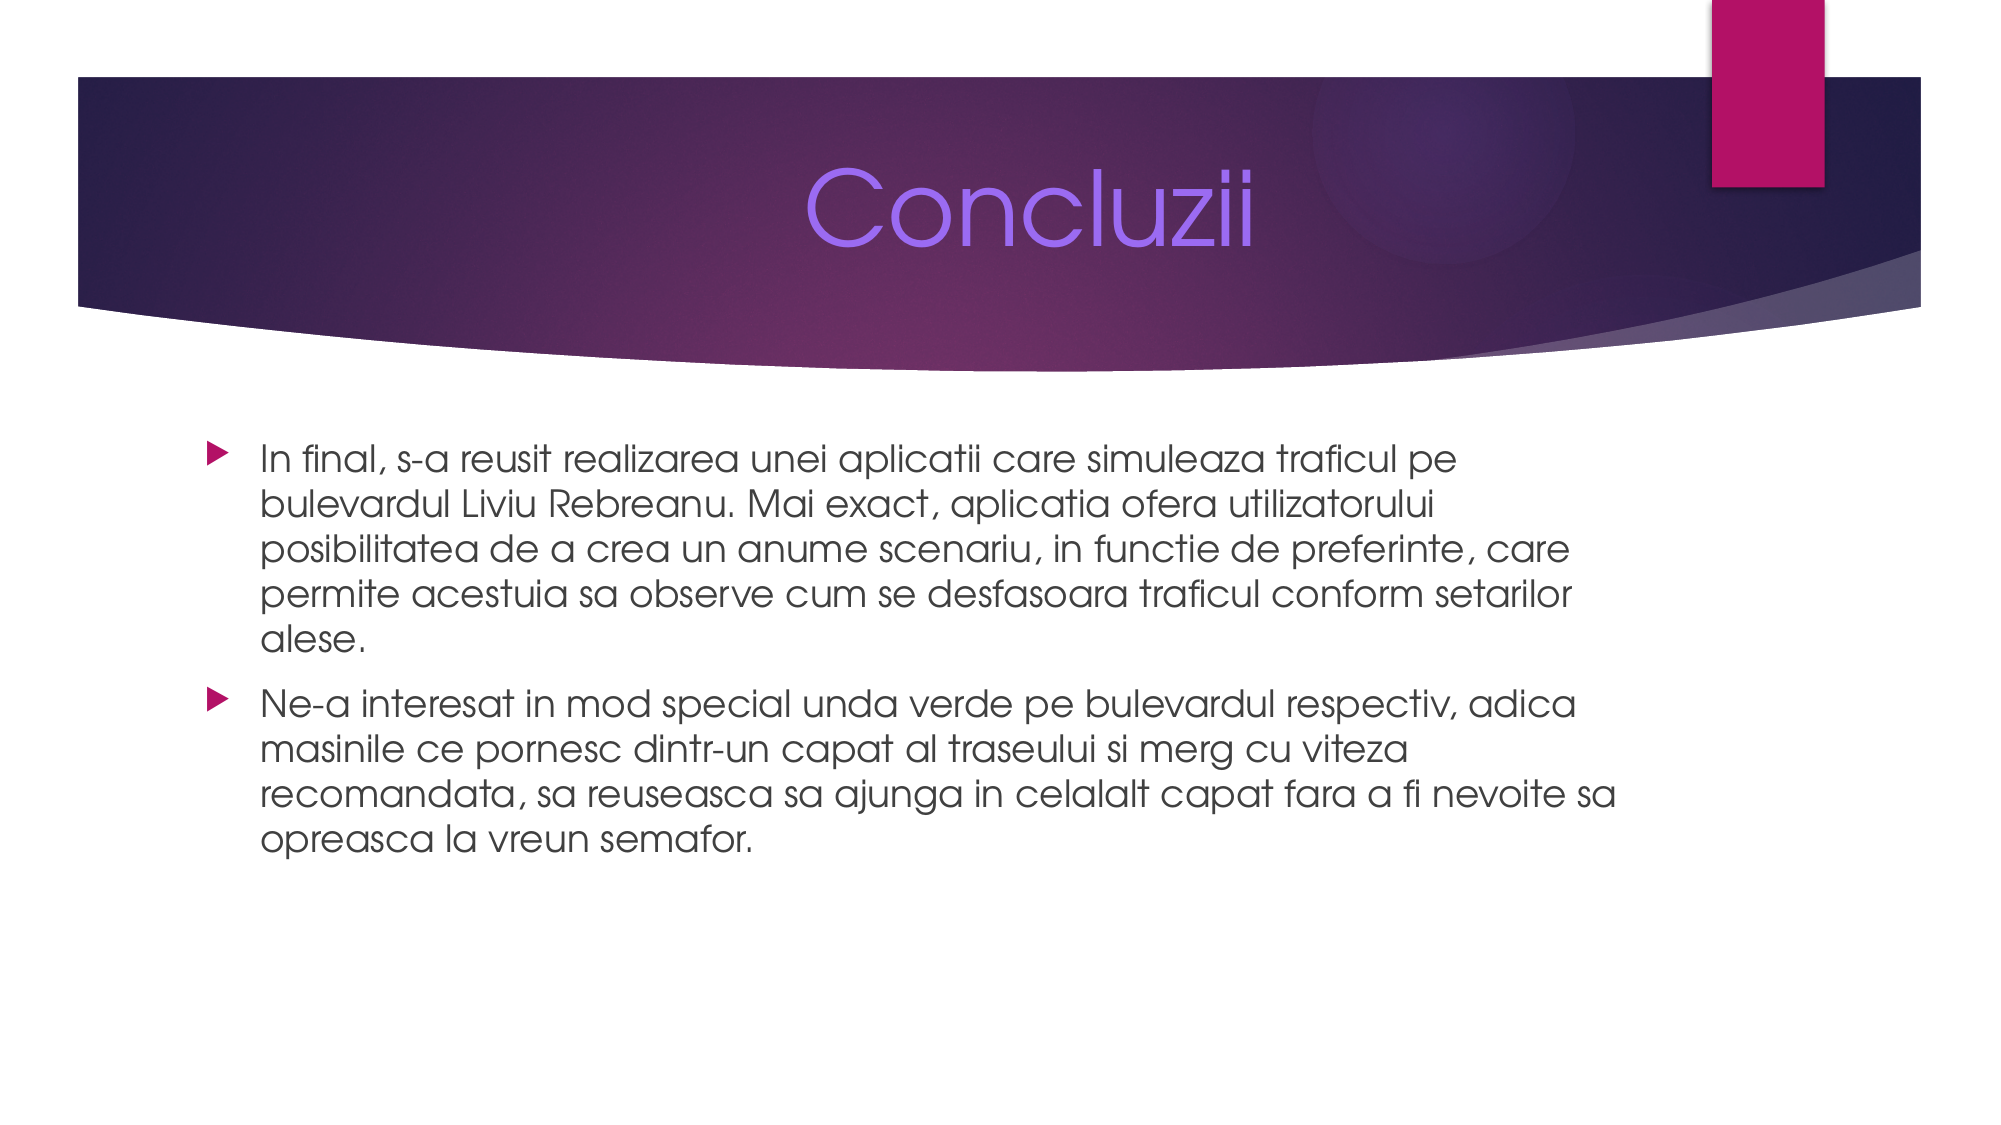

# Concluzii
In final, s-a reusit realizarea unei aplicatii care simuleaza traficul pe bulevardul Liviu Rebreanu. Mai exact, aplicatia ofera utilizatorului posibilitatea de a crea un anume scenariu, in functie de preferinte, care permite acestuia sa observe cum se desfasoara traficul conform setarilor alese.
Ne-a interesat in mod special unda verde pe bulevardul respectiv, adica masinile ce pornesc dintr-un capat al traseului si merg cu viteza recomandata, sa reuseasca sa ajunga in celalalt capat fara a fi nevoite sa opreasca la vreun semafor.